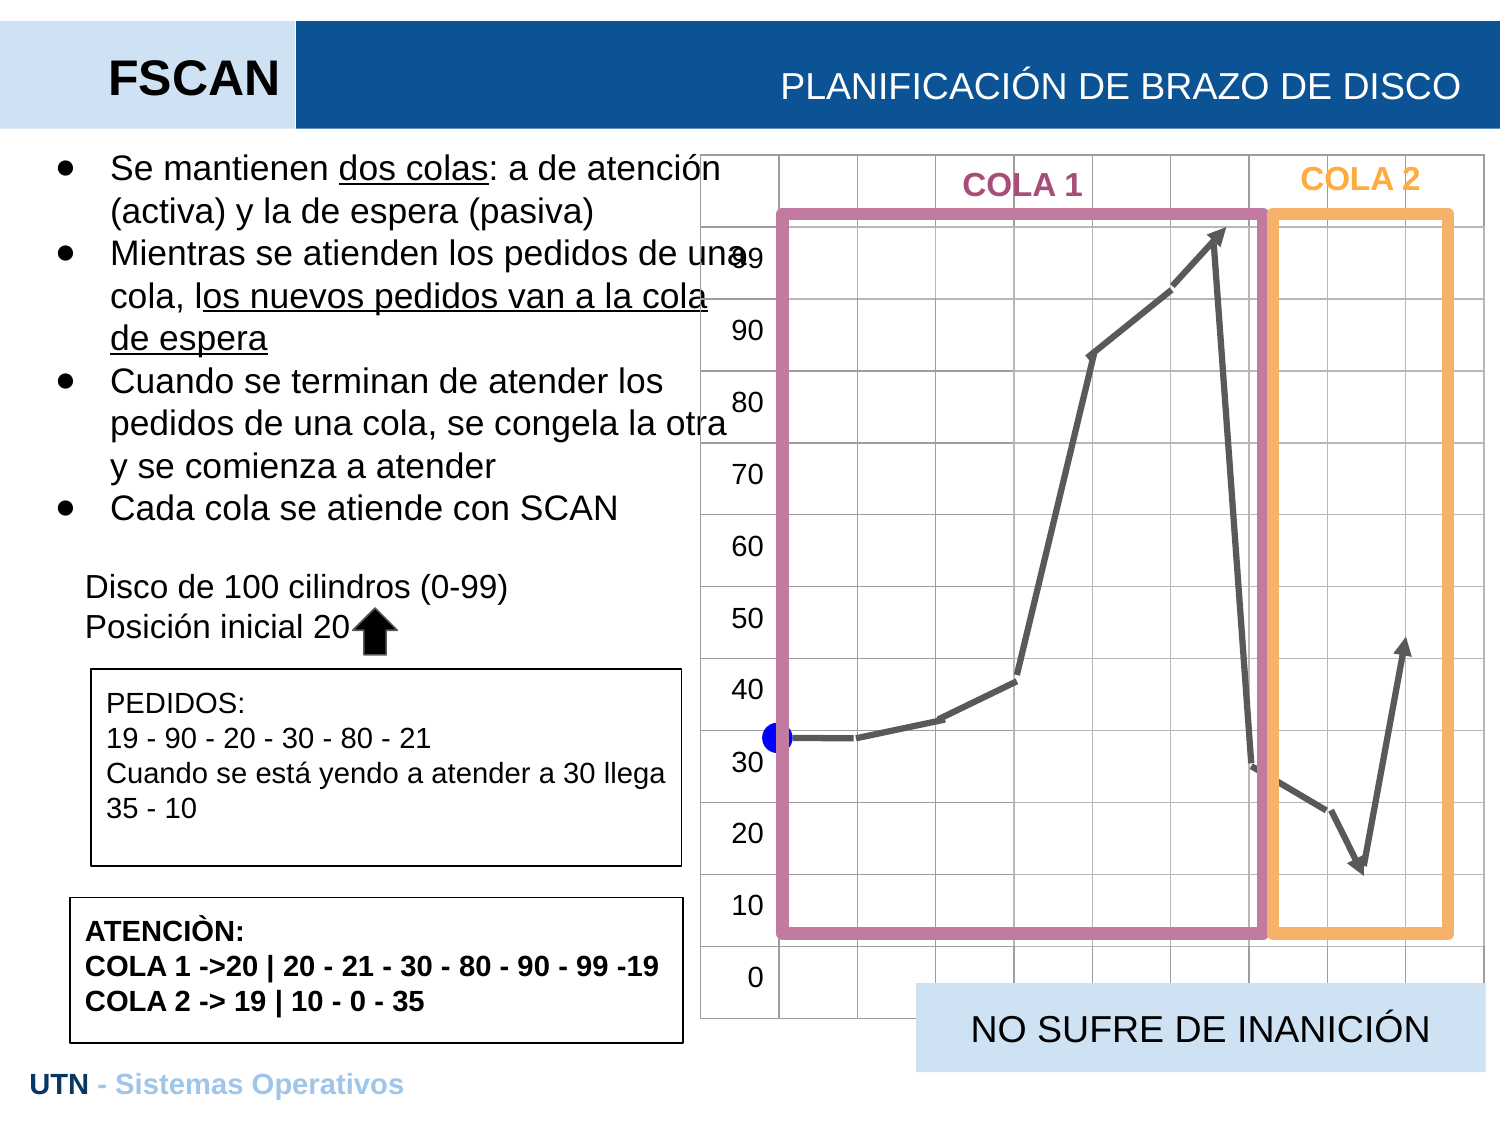

FSCAN

# PLANIFICACIÓN DE BRAZO DE DISCO
Se mantienen dos colas: a de atención (activa) y la de espera (pasiva)
Mientras se atienden los pedidos de una cola, los nuevos pedidos van a la cola de espera
Cuando se terminan de atender los pedidos de una cola, se congela la otra y se comienza a atender
Cada cola se atiende con SCAN
COLA 2

COLA 1

|  |  |  |  |  |  |  |  |  |  |
| --- | --- | --- | --- | --- | --- | --- | --- | --- | --- |
| 99 |  |  |  |  |  |  |  |  |  |
| 90 |  |  |  |  |  |  |  |  |  |
| 80 |  |  |  |  |  |  |  |  |  |
| 70 |  |  |  |  |  |  |  |  |  |
| 60 |  |  |  |  |  |  |  |  |  |
| 50 |  |  |  |  |  |  |  |  |  |
| 40 |  |  |  |  |  |  |  |  |  |
| 30 |  |  |  |  |  |  |  |  |  |
| 20 |  |  |  |  |  |  |  |  |  |
| 10 |  |  |  |  |  |  |  |  |  |
| 0 |  |  |  |  |  |  |  |  |  |

Disco de 100 cilindros (0-99)
Posición inicial 20

PEDIDOS:
19 - 90 - 20 - 30 - 80 - 21
Cuando se está yendo a atender a 30 llega 35 - 10

ATENCIÒN:
COLA 1 ->20 | 20 - 21 - 30 - 80 - 90 - 99 -19
COLA 2 -> 19 | 10 - 0 - 35
NO SUFRE DE INANICIÓN
UTN - Sistemas Operativos